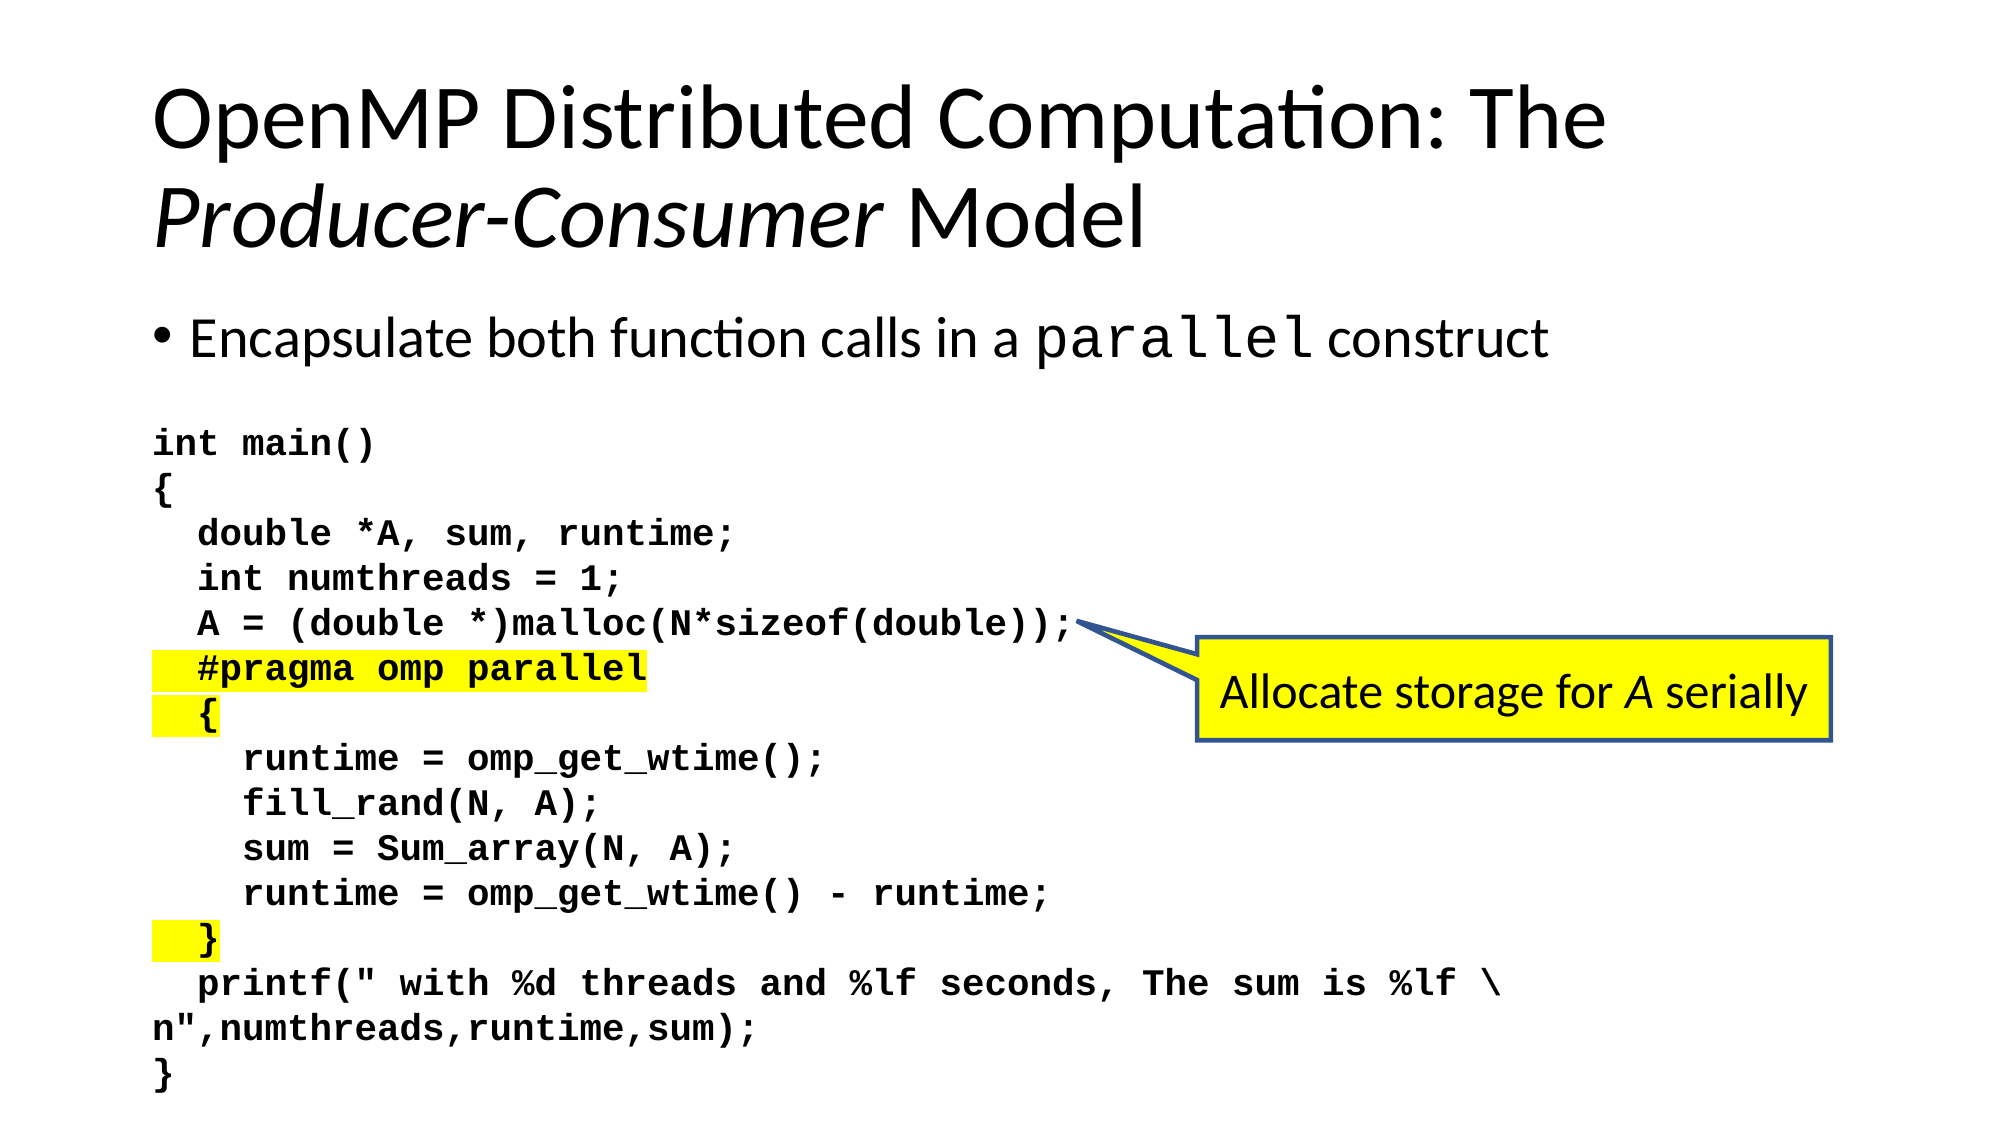

# OpenMP Distributed Computation: The Producer-Consumer Model
Encapsulate both function calls in a parallel construct
int main()
{
  double *A, sum, runtime;
  int numthreads = 1;
  A = (double *)malloc(N*sizeof(double));
  #pragma omp parallel
  {
    runtime = omp_get_wtime();
    fill_rand(N, A);
    sum = Sum_array(N, A);
    runtime = omp_get_wtime() - runtime;
  }
  printf(" with %d threads and %lf seconds, The sum is %lf \n",numthreads,runtime,sum);
}
Allocate storage for A serially